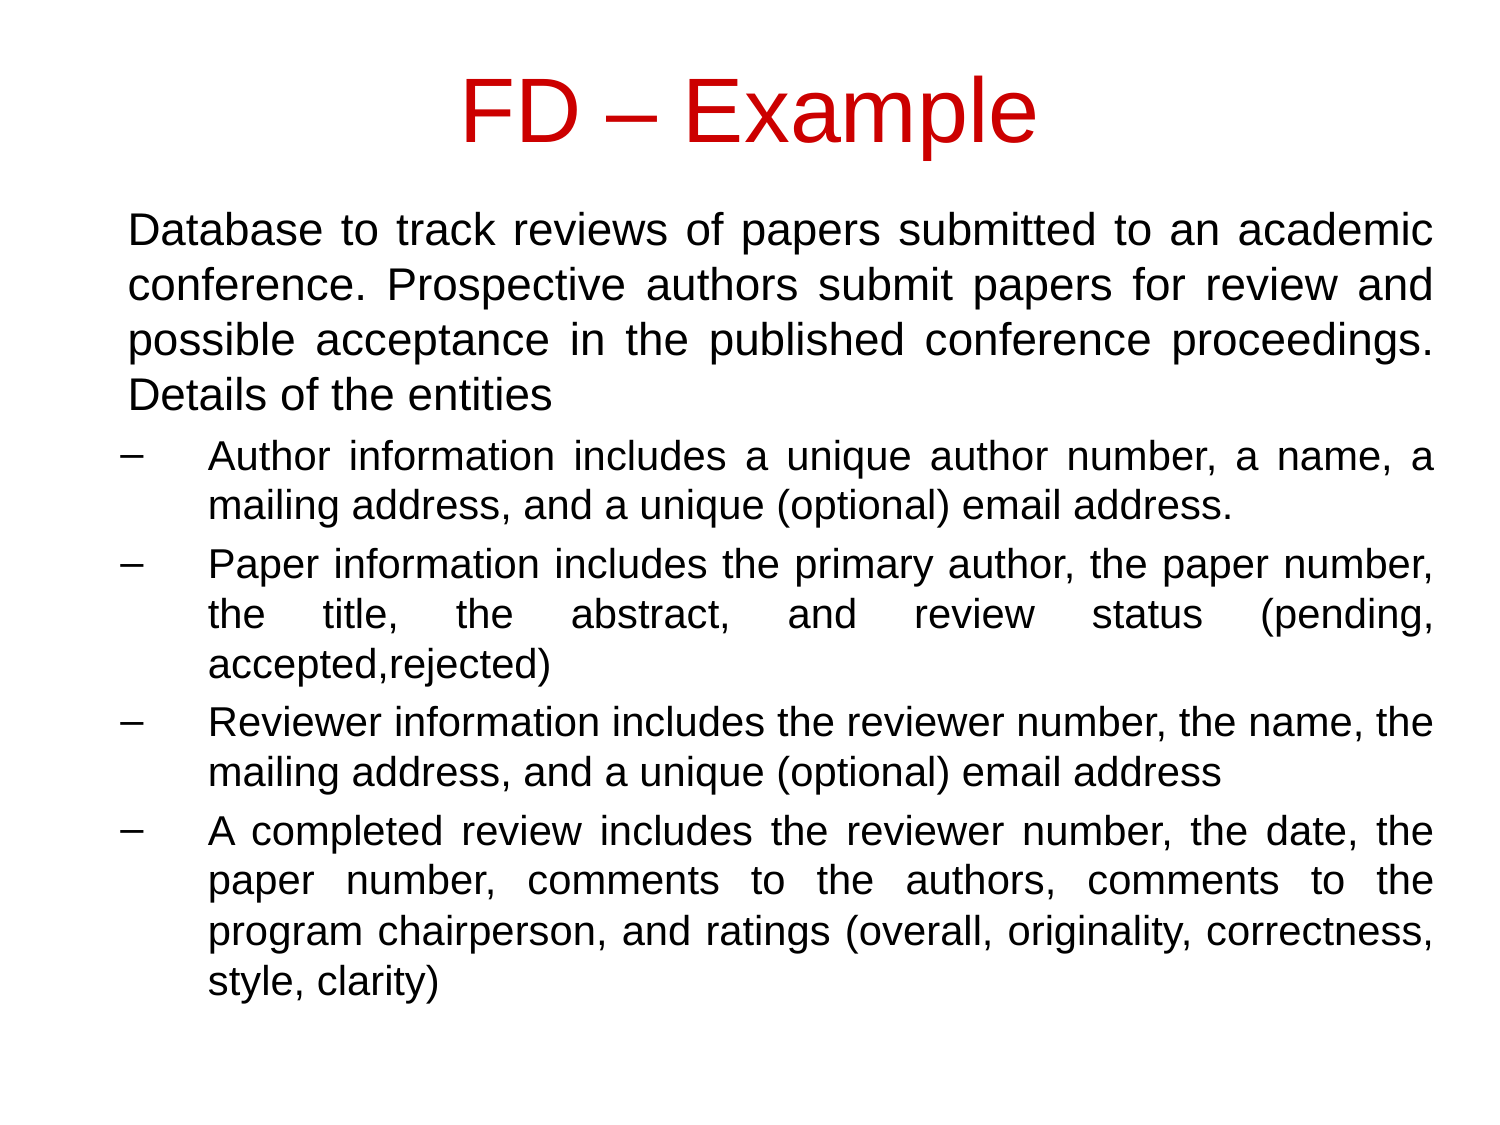

FD – Example
	Database to track reviews of papers submitted to an academic conference. Prospective authors submit papers for review and possible acceptance in the published conference proceedings. Details of the entities
Author information includes a unique author number, a name, a mailing address, and a unique (optional) email address.
Paper information includes the primary author, the paper number, the title, the abstract, and review status (pending, accepted,rejected)
Reviewer information includes the reviewer number, the name, the mailing address, and a unique (optional) email address
A completed review includes the reviewer number, the date, the paper number, comments to the authors, comments to the program chairperson, and ratings (overall, originality, correctness, style, clarity)